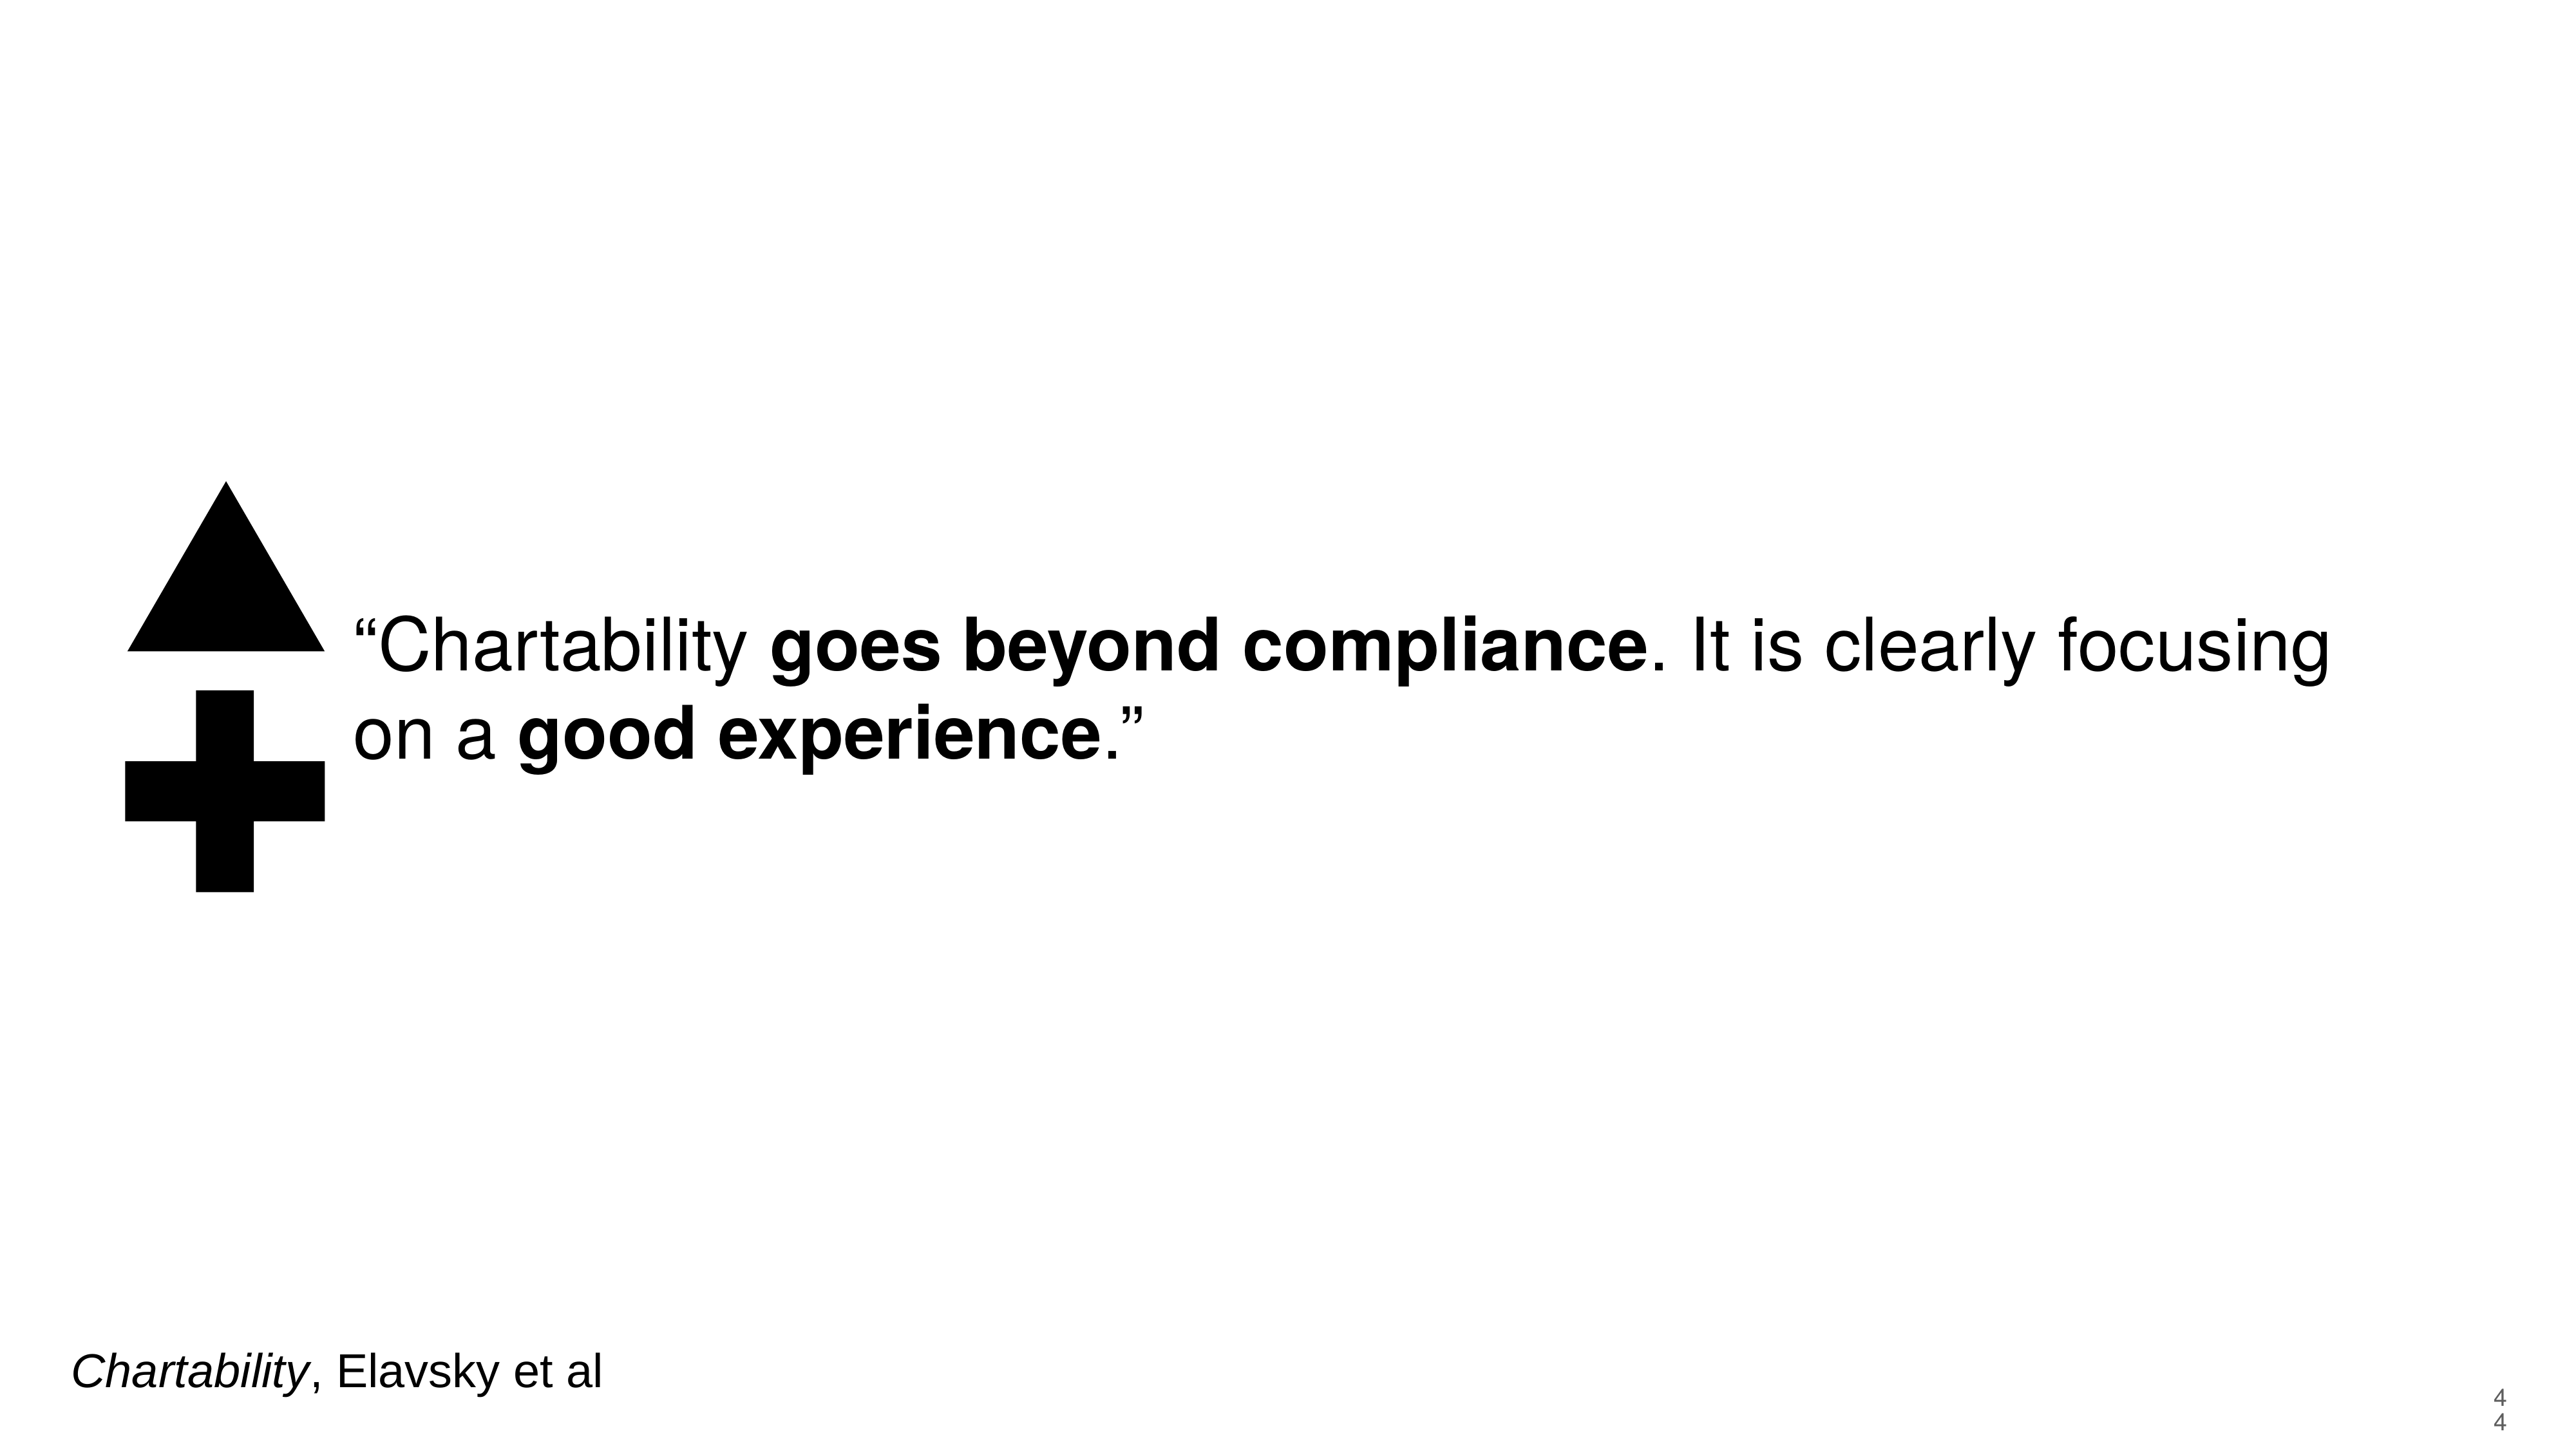

“Chartability goes beyond compliance. It is clearly focusing on a good experience.”

Chartability, Elavsky et al
44